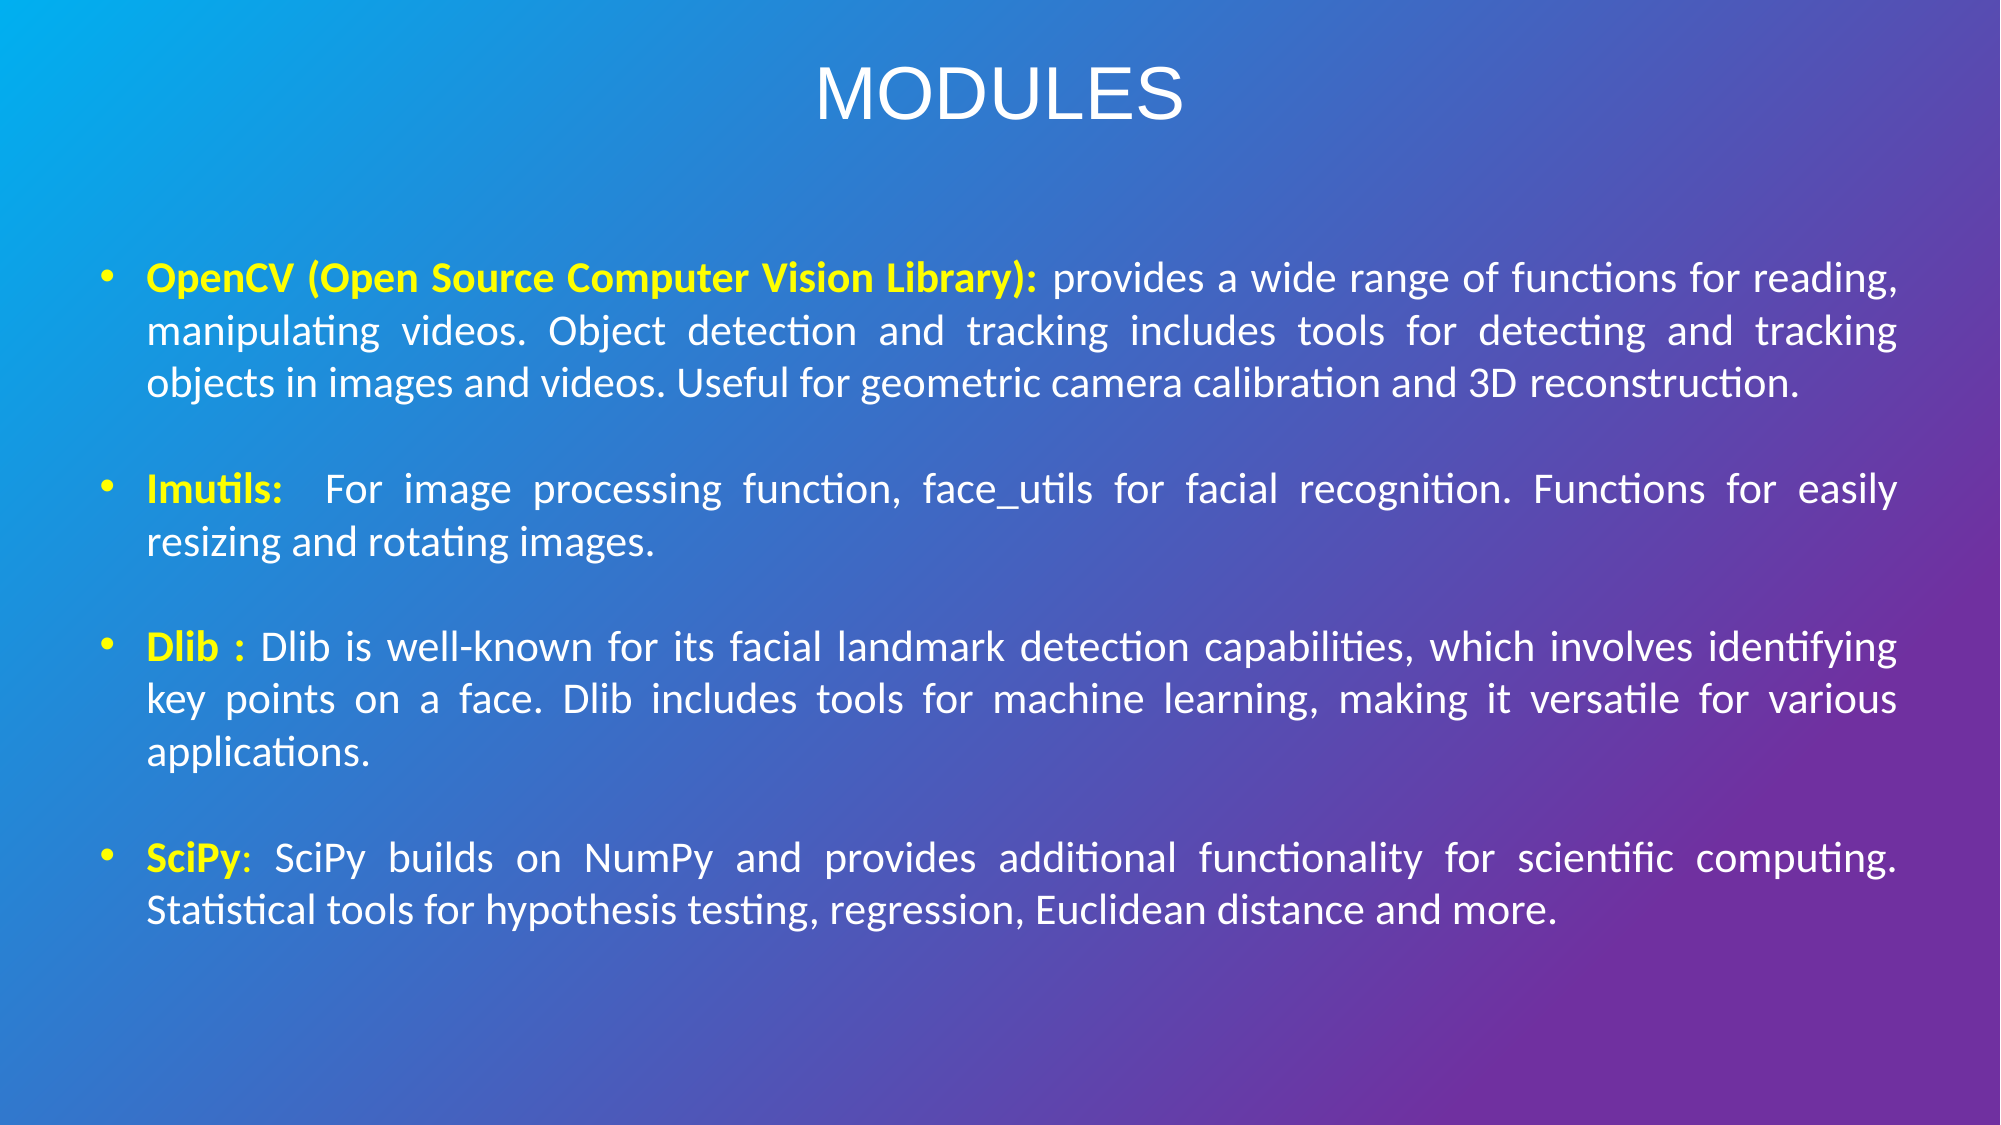

MODULES
OpenCV (Open Source Computer Vision Library): provides a wide range of functions for reading, manipulating videos. Object detection and tracking includes tools for detecting and tracking objects in images and videos. Useful for geometric camera calibration and 3D reconstruction.

Imutils:  For image processing function, face_utils for facial recognition. Functions for easily resizing and rotating images.

Dlib : Dlib is well-known for its facial landmark detection capabilities, which involves identifying key points on a face. Dlib includes tools for machine learning, making it versatile for various applications.

SciPy: SciPy builds on NumPy and provides additional functionality for scientific computing. Statistical tools for hypothesis testing, regression, Euclidean distance and more.